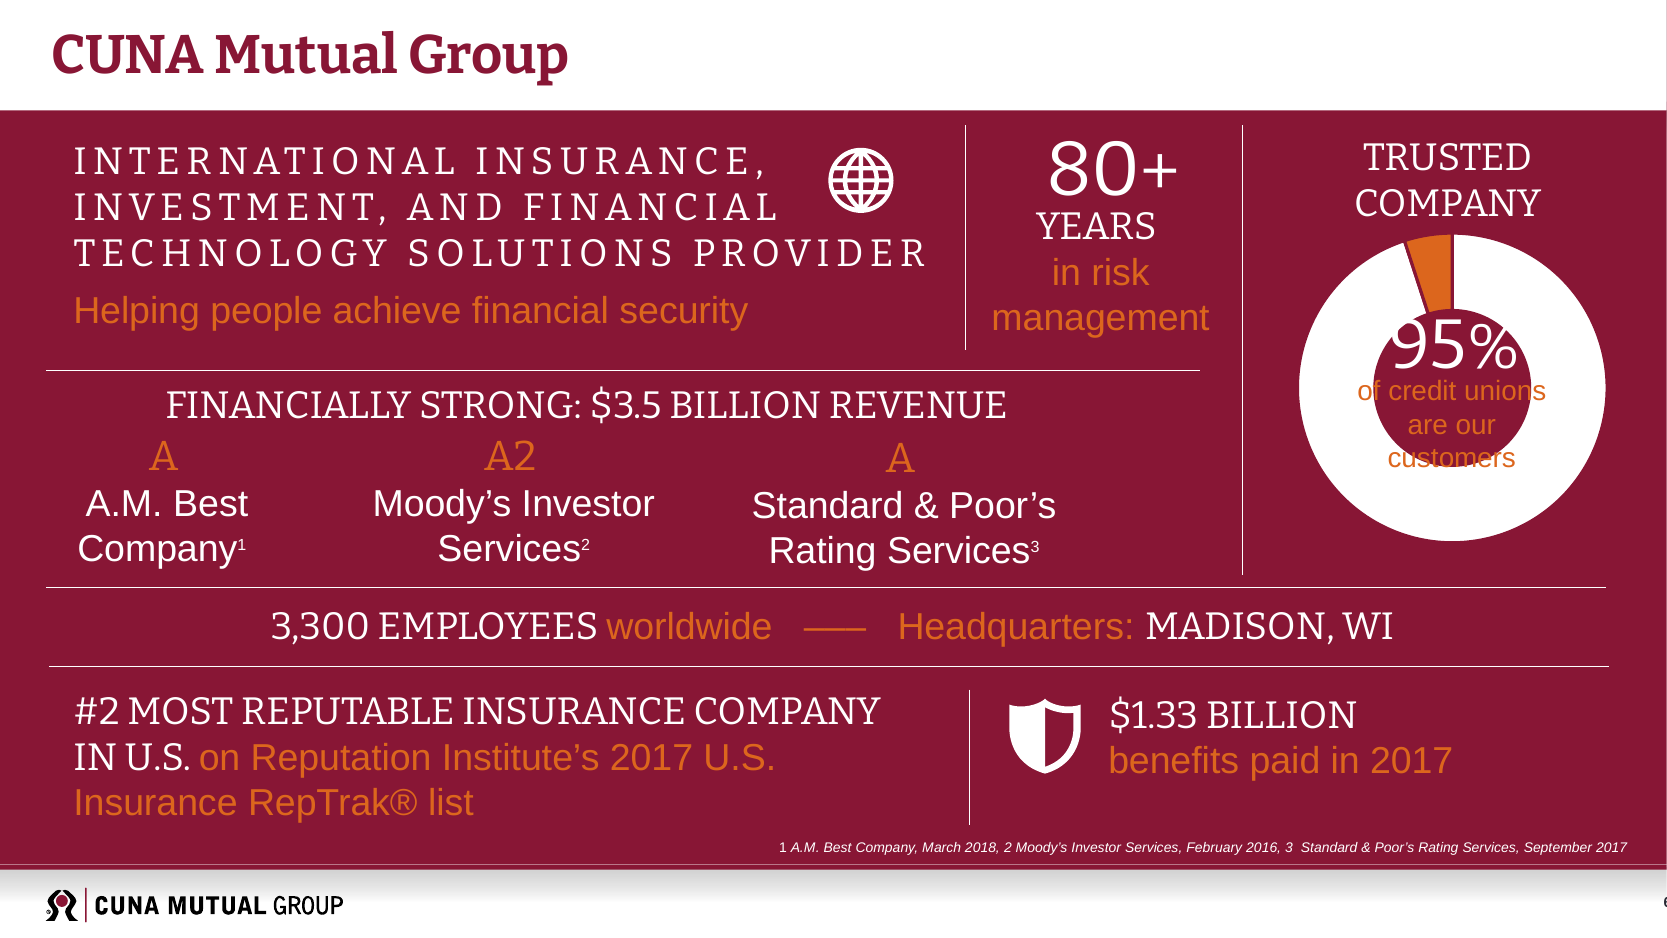

# CUNA Mutual Group

80+
TRUSTED COMPANY
INTERNATIONAL INSURANCE, INVESTMENT, AND FINANCIAL TECHNOLOGY SOLUTIONS PROVIDER

YEARS
in risk management

### Chart

| Category | Sales |
|---|---|
| 1st Qtr | 95.0 |
| 2nd Qtr | 5.0 |
95%
of credit unions are our customers
Helping people achieve financial security
FINANCIALLY STRONG: $3.5 BILLION REVENUE
A
A.M. Best Company1
A2
Moody’s Investor Services2
A
Standard & Poor’s Rating Services3
3,300 EMPLOYEES worldwide   –––   Headquarters: MADISON, WI
#2 MOST REPUTABLE INSURANCE COMPANY IN U.S. on Reputation Institute’s 2017 U.S. Insurance RepTrak® list
$1.33 BILLION     benefits paid in 2017

1 A.M. Best Company, March 2018, 2 Moody’s Investor Services, February 2016, 3  Standard & Poor’s Rating Services, September 2017